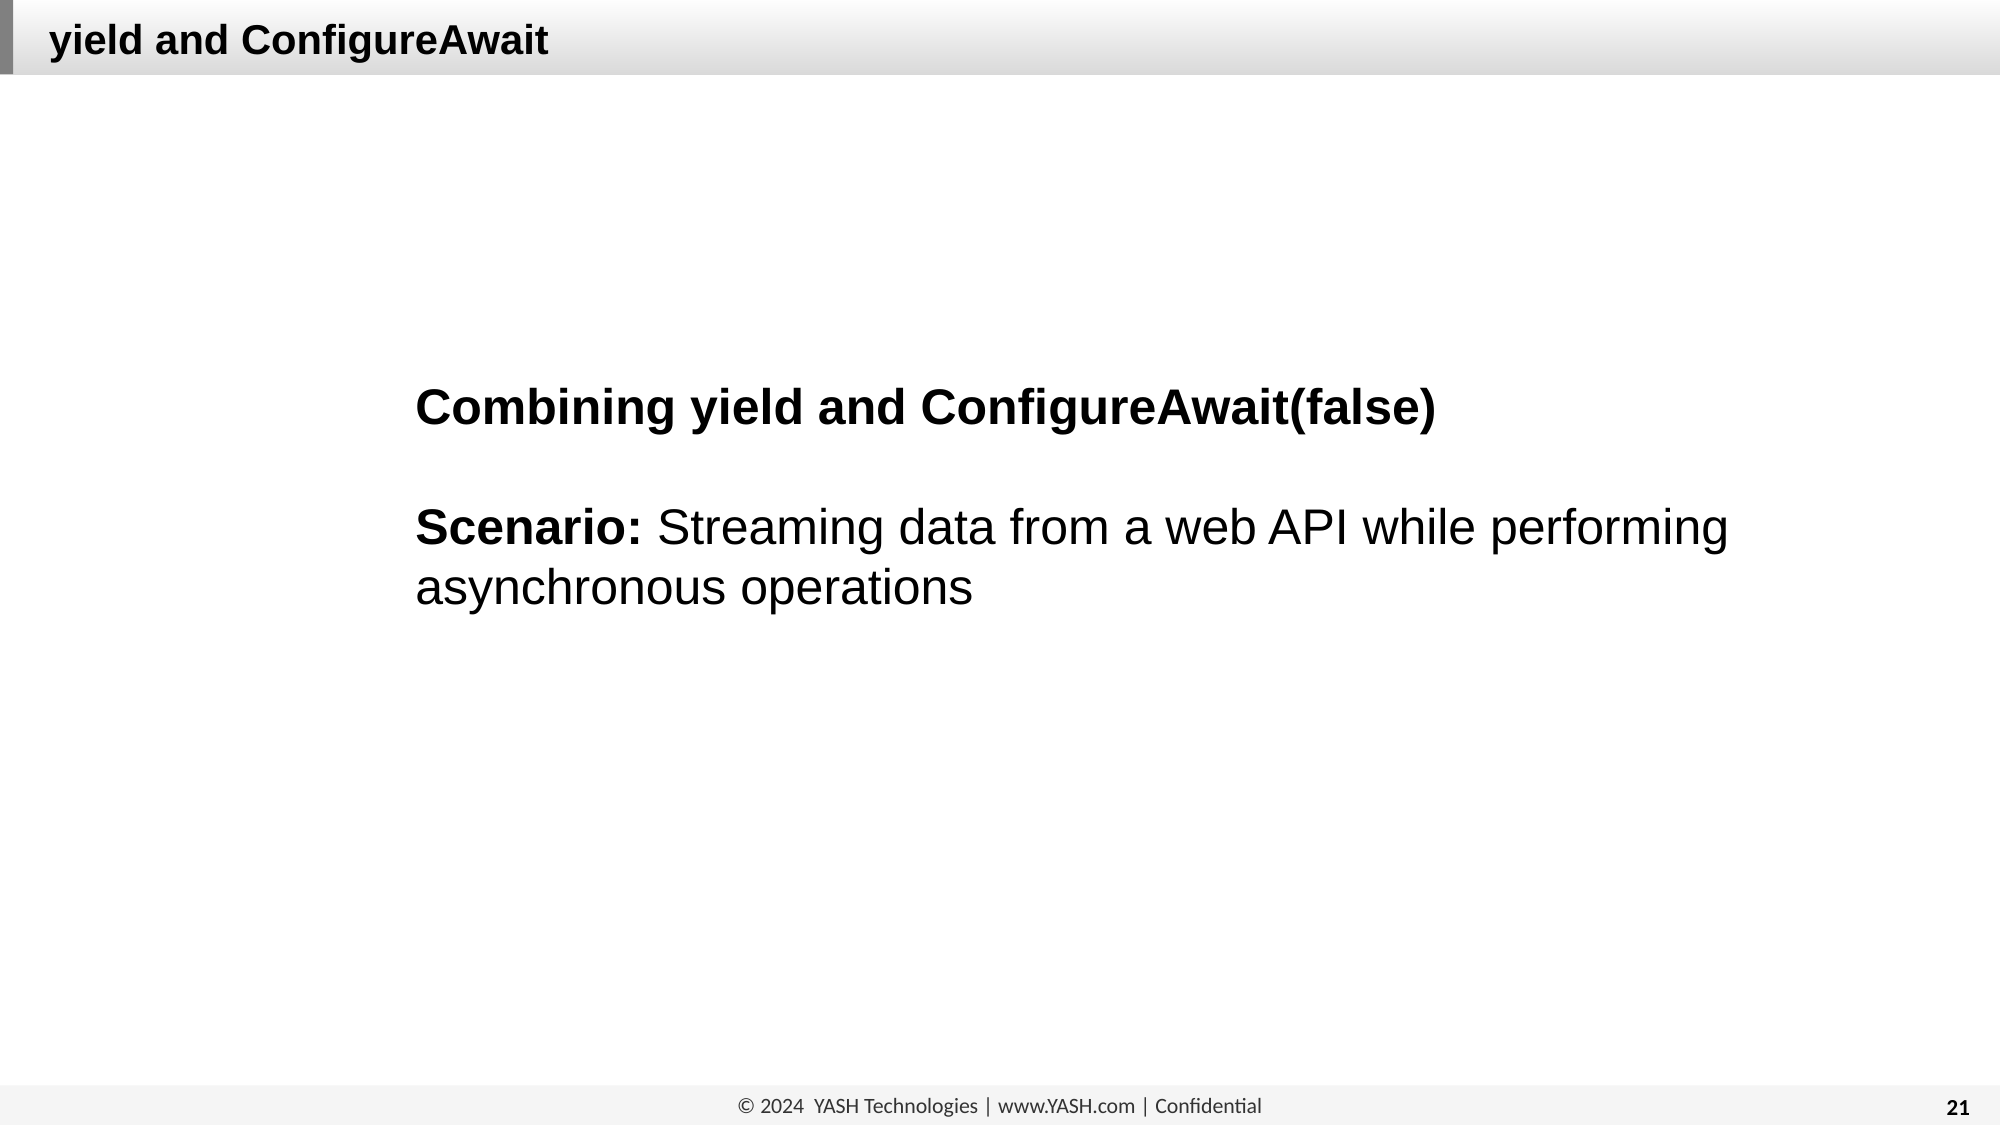

yield and ConfigureAwait
Combining yield and ConfigureAwait(false)

Scenario: Streaming data from a web API while performing asynchronous operations